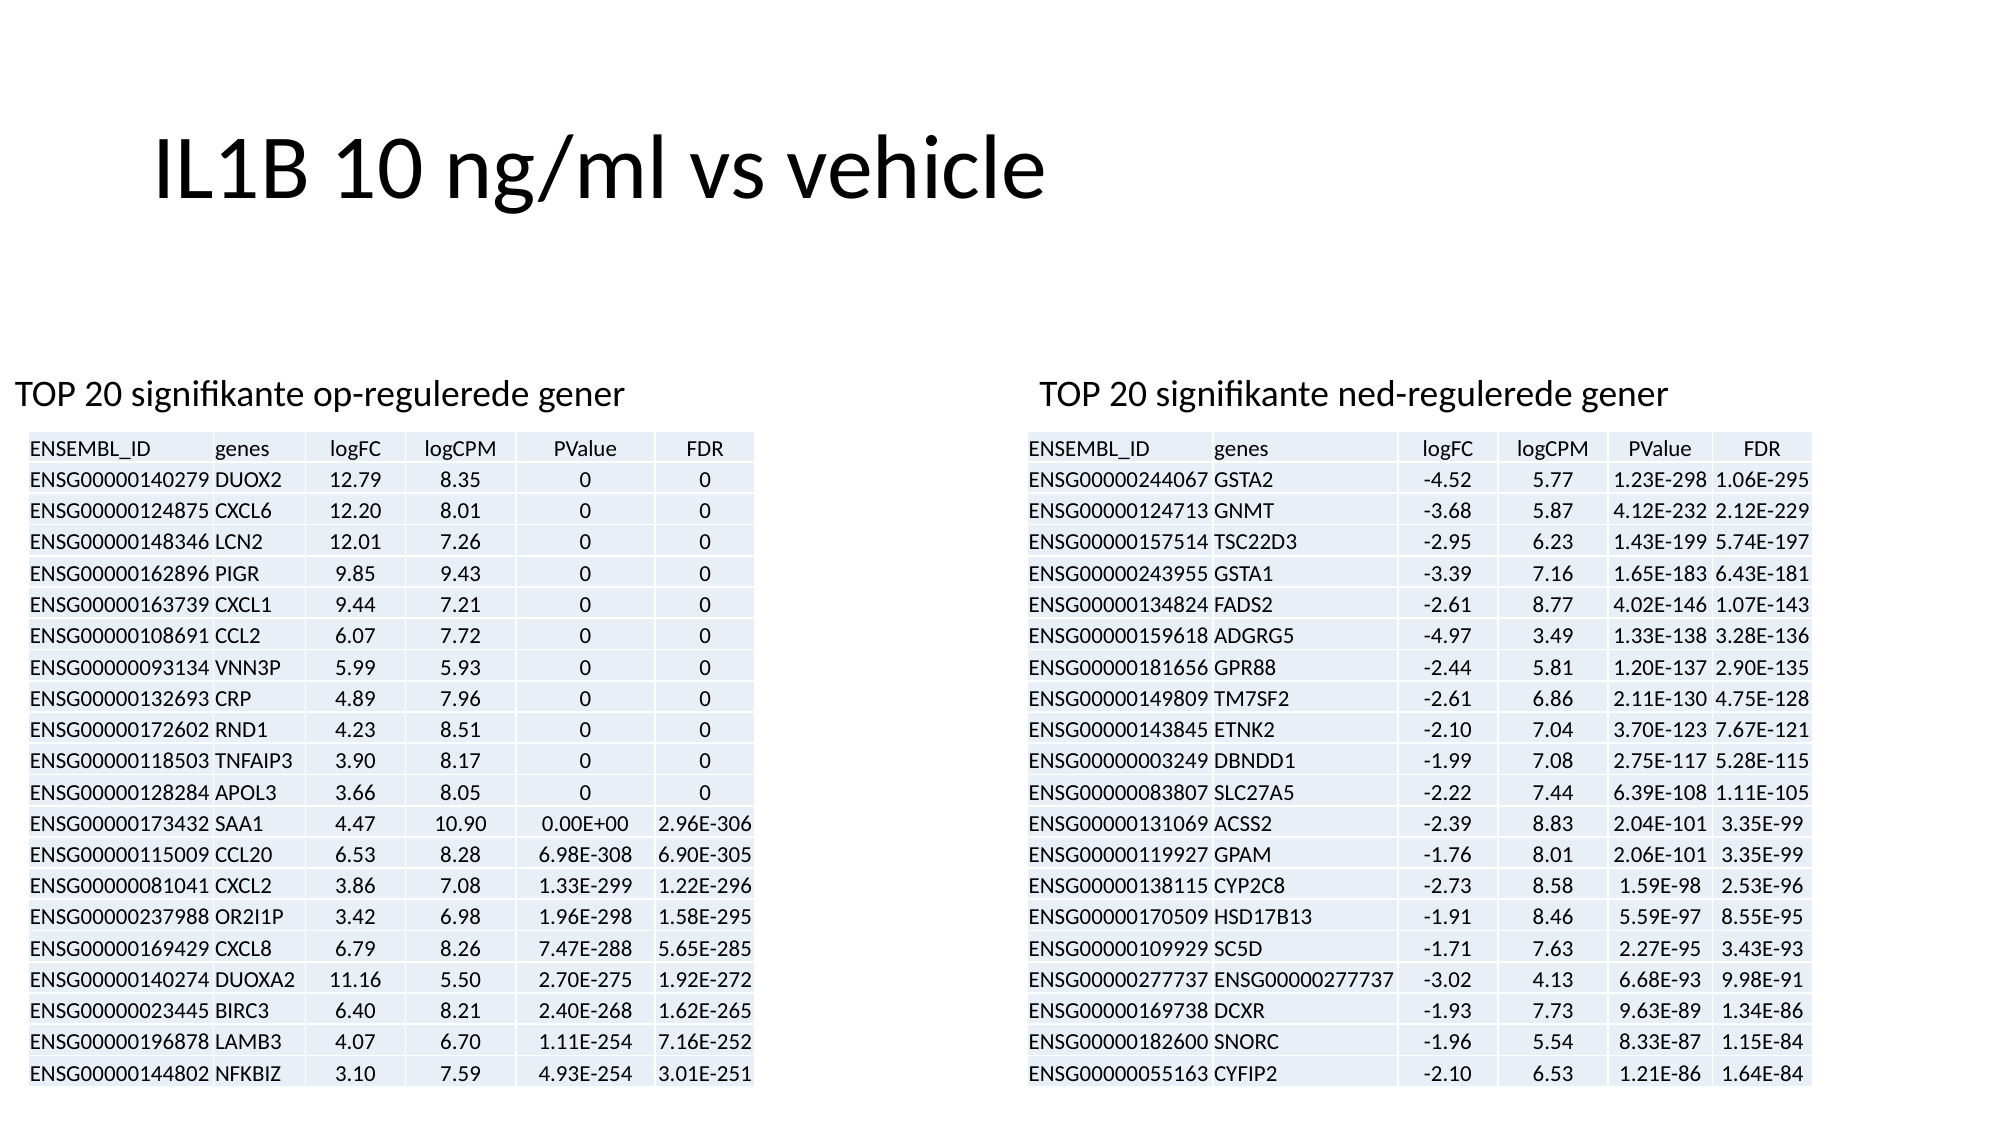

# IL1B 10 ng/ml vs vehicle
TOP 20 signifikante op-regulerede gener
TOP 20 signifikante ned-regulerede gener
| ENSEMBL\_ID | genes | logFC | logCPM | PValue | FDR |
| --- | --- | --- | --- | --- | --- |
| ENSG00000140279 | DUOX2 | 12.79 | 8.35 | 0 | 0 |
| ENSG00000124875 | CXCL6 | 12.20 | 8.01 | 0 | 0 |
| ENSG00000148346 | LCN2 | 12.01 | 7.26 | 0 | 0 |
| ENSG00000162896 | PIGR | 9.85 | 9.43 | 0 | 0 |
| ENSG00000163739 | CXCL1 | 9.44 | 7.21 | 0 | 0 |
| ENSG00000108691 | CCL2 | 6.07 | 7.72 | 0 | 0 |
| ENSG00000093134 | VNN3P | 5.99 | 5.93 | 0 | 0 |
| ENSG00000132693 | CRP | 4.89 | 7.96 | 0 | 0 |
| ENSG00000172602 | RND1 | 4.23 | 8.51 | 0 | 0 |
| ENSG00000118503 | TNFAIP3 | 3.90 | 8.17 | 0 | 0 |
| ENSG00000128284 | APOL3 | 3.66 | 8.05 | 0 | 0 |
| ENSG00000173432 | SAA1 | 4.47 | 10.90 | 0.00E+00 | 2.96E-306 |
| ENSG00000115009 | CCL20 | 6.53 | 8.28 | 6.98E-308 | 6.90E-305 |
| ENSG00000081041 | CXCL2 | 3.86 | 7.08 | 1.33E-299 | 1.22E-296 |
| ENSG00000237988 | OR2I1P | 3.42 | 6.98 | 1.96E-298 | 1.58E-295 |
| ENSG00000169429 | CXCL8 | 6.79 | 8.26 | 7.47E-288 | 5.65E-285 |
| ENSG00000140274 | DUOXA2 | 11.16 | 5.50 | 2.70E-275 | 1.92E-272 |
| ENSG00000023445 | BIRC3 | 6.40 | 8.21 | 2.40E-268 | 1.62E-265 |
| ENSG00000196878 | LAMB3 | 4.07 | 6.70 | 1.11E-254 | 7.16E-252 |
| ENSG00000144802 | NFKBIZ | 3.10 | 7.59 | 4.93E-254 | 3.01E-251 |
| ENSEMBL\_ID | genes | logFC | logCPM | PValue | FDR |
| --- | --- | --- | --- | --- | --- |
| ENSG00000244067 | GSTA2 | -4.52 | 5.77 | 1.23E-298 | 1.06E-295 |
| ENSG00000124713 | GNMT | -3.68 | 5.87 | 4.12E-232 | 2.12E-229 |
| ENSG00000157514 | TSC22D3 | -2.95 | 6.23 | 1.43E-199 | 5.74E-197 |
| ENSG00000243955 | GSTA1 | -3.39 | 7.16 | 1.65E-183 | 6.43E-181 |
| ENSG00000134824 | FADS2 | -2.61 | 8.77 | 4.02E-146 | 1.07E-143 |
| ENSG00000159618 | ADGRG5 | -4.97 | 3.49 | 1.33E-138 | 3.28E-136 |
| ENSG00000181656 | GPR88 | -2.44 | 5.81 | 1.20E-137 | 2.90E-135 |
| ENSG00000149809 | TM7SF2 | -2.61 | 6.86 | 2.11E-130 | 4.75E-128 |
| ENSG00000143845 | ETNK2 | -2.10 | 7.04 | 3.70E-123 | 7.67E-121 |
| ENSG00000003249 | DBNDD1 | -1.99 | 7.08 | 2.75E-117 | 5.28E-115 |
| ENSG00000083807 | SLC27A5 | -2.22 | 7.44 | 6.39E-108 | 1.11E-105 |
| ENSG00000131069 | ACSS2 | -2.39 | 8.83 | 2.04E-101 | 3.35E-99 |
| ENSG00000119927 | GPAM | -1.76 | 8.01 | 2.06E-101 | 3.35E-99 |
| ENSG00000138115 | CYP2C8 | -2.73 | 8.58 | 1.59E-98 | 2.53E-96 |
| ENSG00000170509 | HSD17B13 | -1.91 | 8.46 | 5.59E-97 | 8.55E-95 |
| ENSG00000109929 | SC5D | -1.71 | 7.63 | 2.27E-95 | 3.43E-93 |
| ENSG00000277737 | ENSG00000277737 | -3.02 | 4.13 | 6.68E-93 | 9.98E-91 |
| ENSG00000169738 | DCXR | -1.93 | 7.73 | 9.63E-89 | 1.34E-86 |
| ENSG00000182600 | SNORC | -1.96 | 5.54 | 8.33E-87 | 1.15E-84 |
| ENSG00000055163 | CYFIP2 | -2.10 | 6.53 | 1.21E-86 | 1.64E-84 |